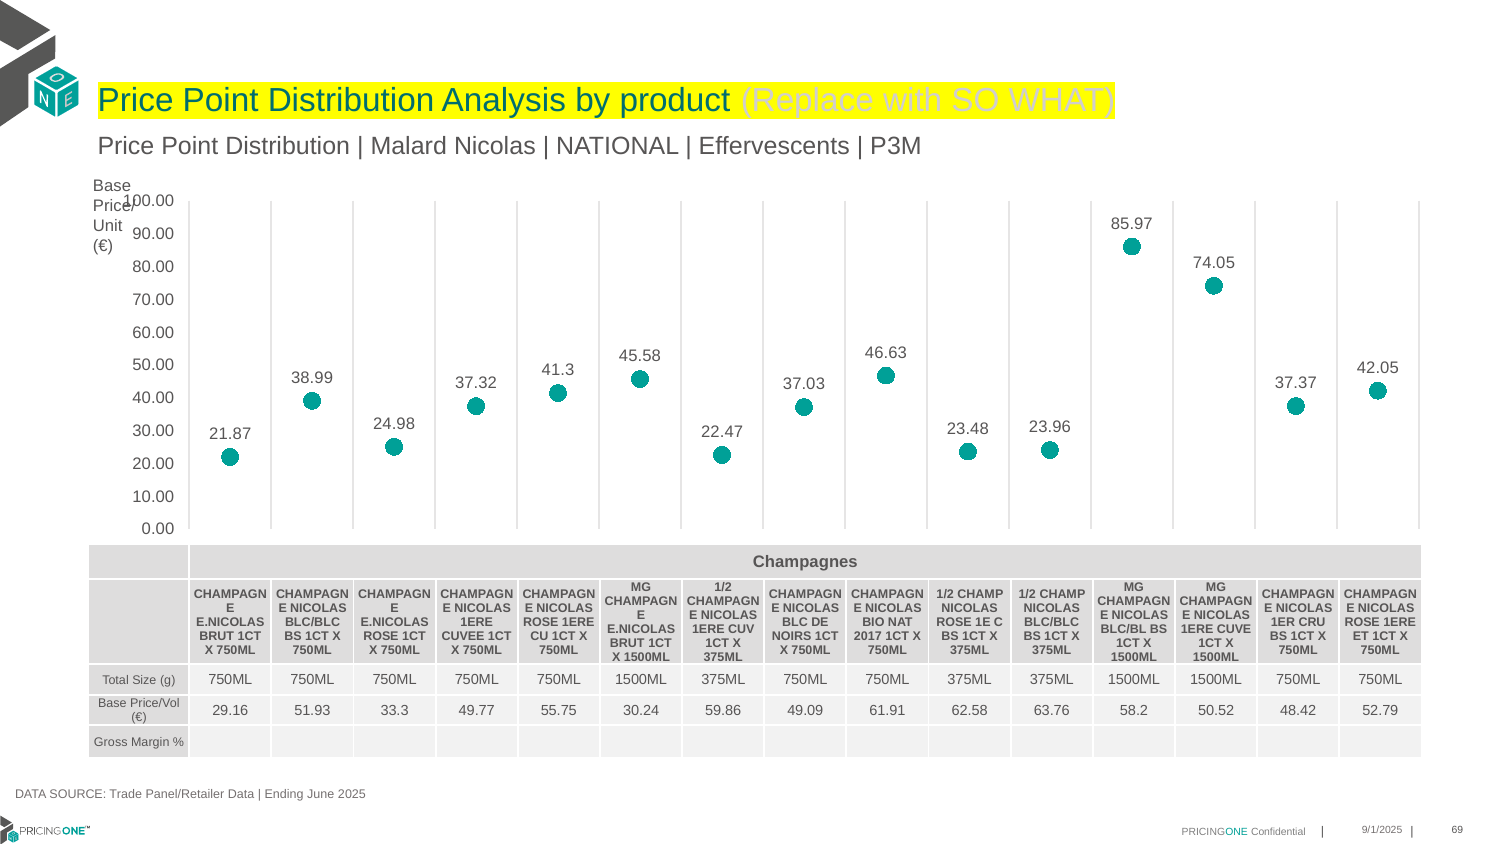

# Price Point Distribution Analysis by product (Replace with SO WHAT)
Price Point Distribution | Malard Nicolas | NATIONAL | Effervescents | P3M
Base Price/Unit (€)

### Chart

| Category | Base Price/Unit |
|---|---|
| CHAMPAGNE E.NICOLAS BRUT 1CT X 750ML | 21.87 |
| CHAMPAGNE NICOLAS BLC/BLC BS 1CT X 750ML | 38.99 |
| CHAMPAGNE E.NICOLAS ROSE 1CT X 750ML | 24.98 |
| CHAMPAGNE NICOLAS 1ERE CUVEE 1CT X 750ML | 37.32 |
| CHAMPAGNE NICOLAS ROSE 1ERE CU 1CT X 750ML | 41.3 |
| MG CHAMPAGNE E.NICOLAS BRUT 1CT X 1500ML | 45.58 |
| 1/2 CHAMPAGNE NICOLAS 1ERE CUV 1CT X 375ML | 22.47 |
| CHAMPAGNE NICOLAS BLC DE NOIRS 1CT X 750ML | 37.03 |
| CHAMPAGNE NICOLAS BIO NAT 2017 1CT X 750ML | 46.63 |
| 1/2 CHAMP NICOLAS ROSE 1E C BS 1CT X 375ML | 23.48 |
| 1/2 CHAMP NICOLAS BLC/BLC BS 1CT X 375ML | 23.96 |
| MG CHAMPAGNE NICOLAS BLC/BL BS 1CT X 1500ML | 85.97 |
| MG CHAMPAGNE NICOLAS 1ERE CUVE 1CT X 1500ML | 74.05 |
| CHAMPAGNE NICOLAS 1ER CRU BS 1CT X 750ML | 37.37 |
| CHAMPAGNE NICOLAS ROSE 1ERE ET 1CT X 750ML | 42.05 |
|  | Champagnes | Champagnes | Champagnes | Champagnes | Champagnes | Champagnes | Champagnes | Champagnes | Champagnes | Champagnes | Champagnes | Champagnes | Champagnes | Champagnes | Champagnes |
| --- | --- | --- | --- | --- | --- | --- | --- | --- | --- | --- | --- | --- | --- | --- | --- |
|  | CHAMPAGNE E.NICOLAS BRUT 1CT X 750ML | CHAMPAGNE NICOLAS BLC/BLC BS 1CT X 750ML | CHAMPAGNE E.NICOLAS ROSE 1CT X 750ML | CHAMPAGNE NICOLAS 1ERE CUVEE 1CT X 750ML | CHAMPAGNE NICOLAS ROSE 1ERE CU 1CT X 750ML | MG CHAMPAGNE E.NICOLAS BRUT 1CT X 1500ML | 1/2 CHAMPAGNE NICOLAS 1ERE CUV 1CT X 375ML | CHAMPAGNE NICOLAS BLC DE NOIRS 1CT X 750ML | CHAMPAGNE NICOLAS BIO NAT 2017 1CT X 750ML | 1/2 CHAMP NICOLAS ROSE 1E C BS 1CT X 375ML | 1/2 CHAMP NICOLAS BLC/BLC BS 1CT X 375ML | MG CHAMPAGNE NICOLAS BLC/BL BS 1CT X 1500ML | MG CHAMPAGNE NICOLAS 1ERE CUVE 1CT X 1500ML | CHAMPAGNE NICOLAS 1ER CRU BS 1CT X 750ML | CHAMPAGNE NICOLAS ROSE 1ERE ET 1CT X 750ML |
| Total Size (g) | 750ML | 750ML | 750ML | 750ML | 750ML | 1500ML | 375ML | 750ML | 750ML | 375ML | 375ML | 1500ML | 1500ML | 750ML | 750ML |
| Base Price/Vol (€) | 29.16 | 51.93 | 33.3 | 49.77 | 55.75 | 30.24 | 59.86 | 49.09 | 61.91 | 62.58 | 63.76 | 58.2 | 50.52 | 48.42 | 52.79 |
| Gross Margin % |  |  |  |  |  |  |  |  |  |  |  |  |  |  |  |
DATA SOURCE: Trade Panel/Retailer Data | Ending June 2025
9/1/2025
69